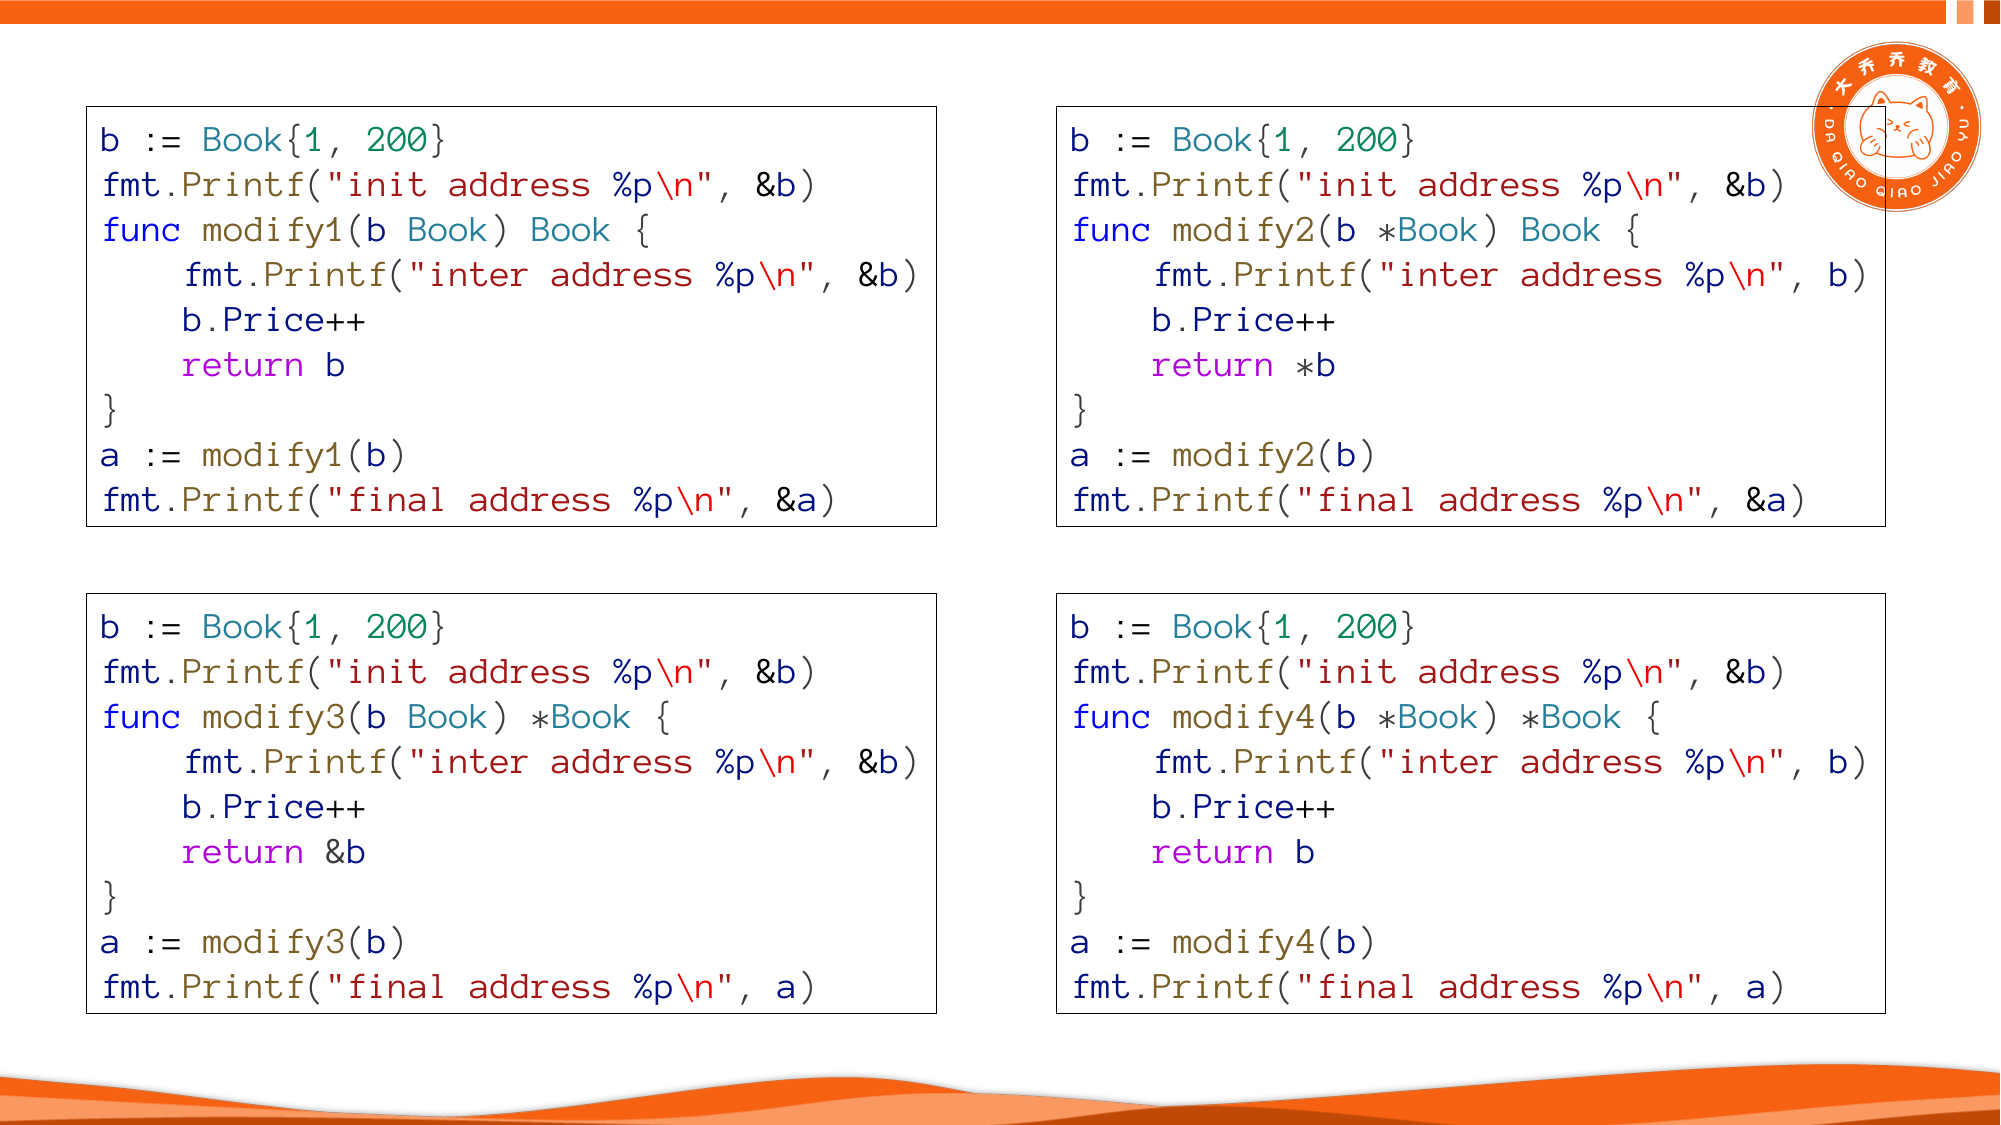

b := Book{1, 200}
fmt.Printf("init address %p\n", &b)
func modify2(b *Book) Book {
    fmt.Printf("inter address %p\n", b)
    b.Price++
    return *b
}
a := modify2(b)
fmt.Printf("final address %p\n", &a)
b := Book{1, 200}
fmt.Printf("init address %p\n", &b)
func modify1(b Book) Book {
    fmt.Printf("inter address %p\n", &b)
    b.Price++
    return b
}
a := modify1(b)
fmt.Printf("final address %p\n", &a)
b := Book{1, 200}
fmt.Printf("init address %p\n", &b)
func modify4(b *Book) *Book {
    fmt.Printf("inter address %p\n", b)
    b.Price++
    return b
}
a := modify4(b)
fmt.Printf("final address %p\n", a)
b := Book{1, 200}
fmt.Printf("init address %p\n", &b)
func modify3(b Book) *Book {
    fmt.Printf("inter address %p\n", &b)
    b.Price++
    return &b
}
a := modify3(b)
fmt.Printf("final address %p\n", a)